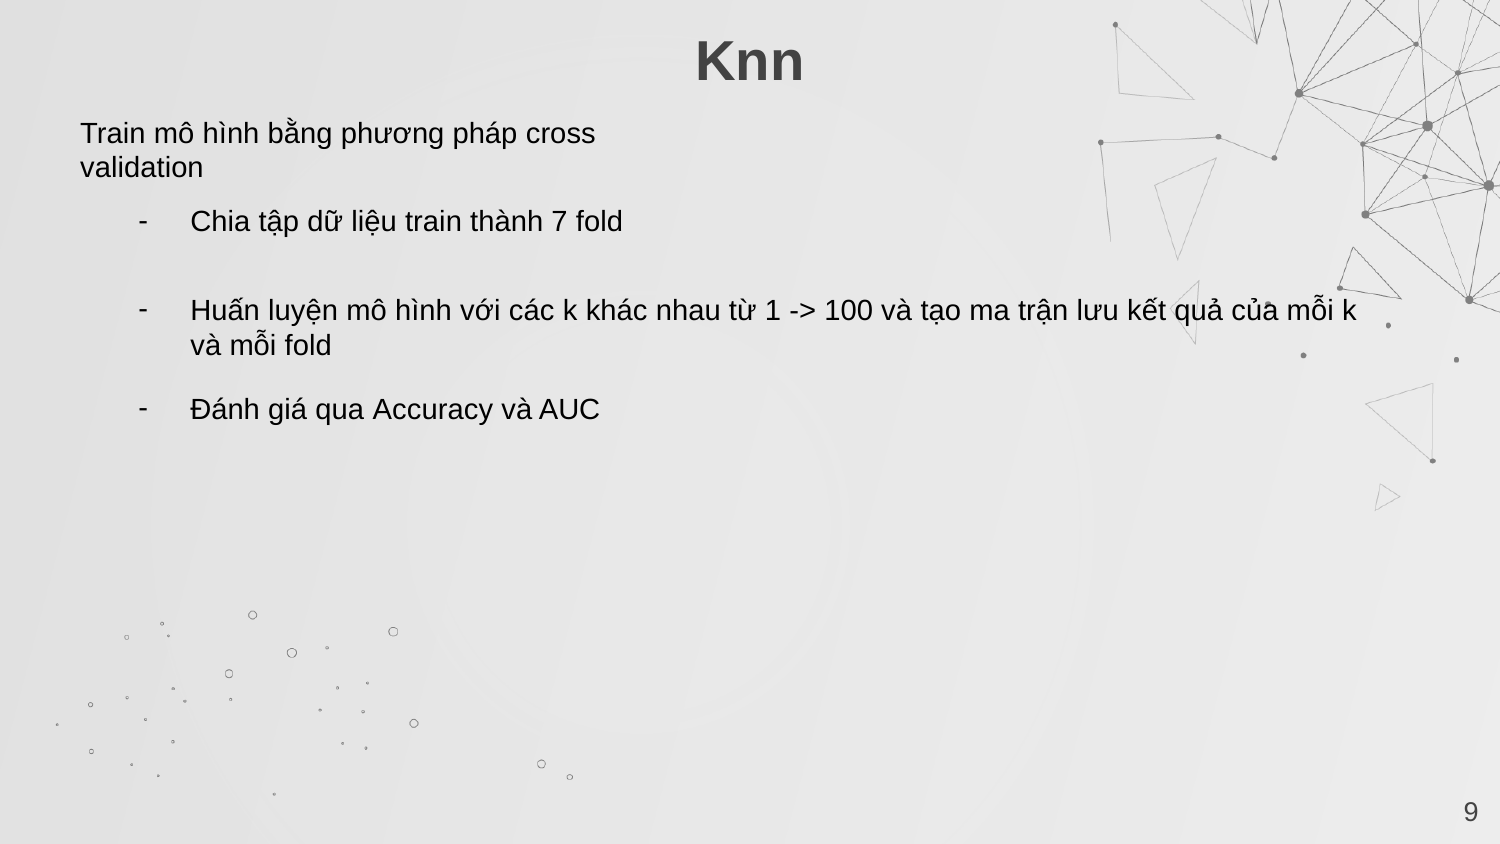

# Knn

Train mô hình bằng phương pháp cross validation
Chia tập dữ liệu train thành 7 fold
Huấn luyện mô hình với các k khác nhau từ 1 -> 100 và tạo ma trận lưu kết quả của mỗi k và mỗi fold
Đánh giá qua Accuracy và AUC
9